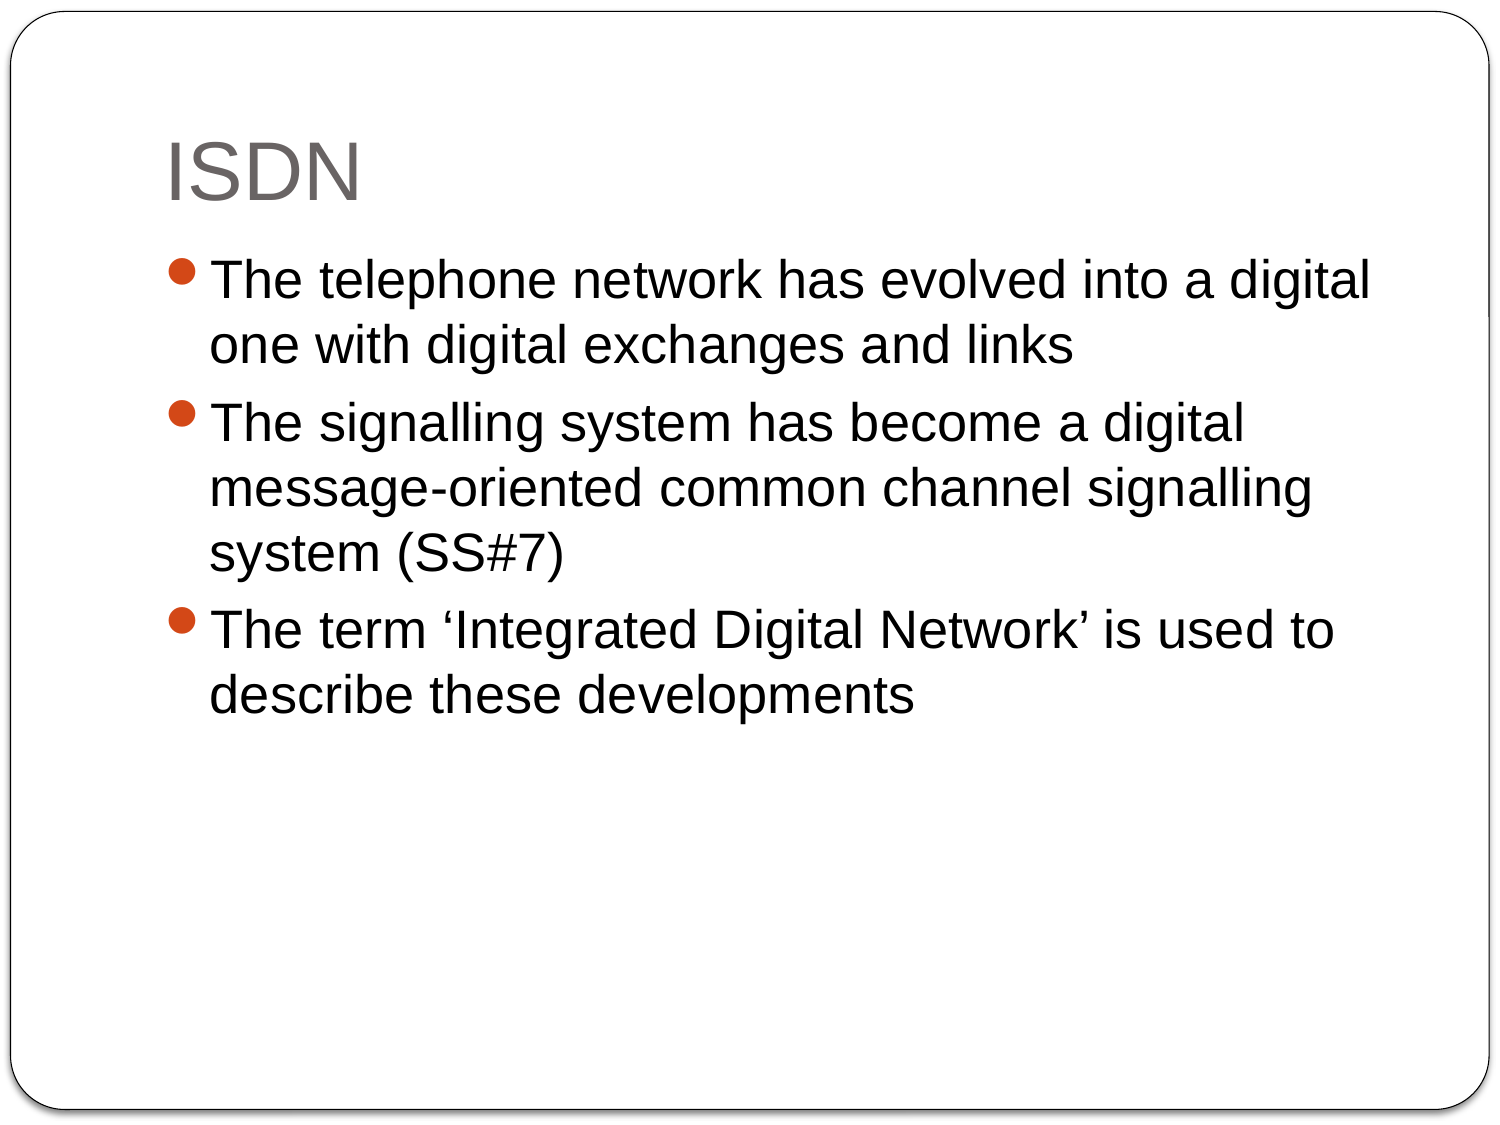

# ISDN
The telephone network has evolved into a digital one with digital exchanges and links
The signalling system has become a digital message-oriented common channel signalling system (SS#7)
The term ‘Integrated Digital Network’ is used to describe these developments
199